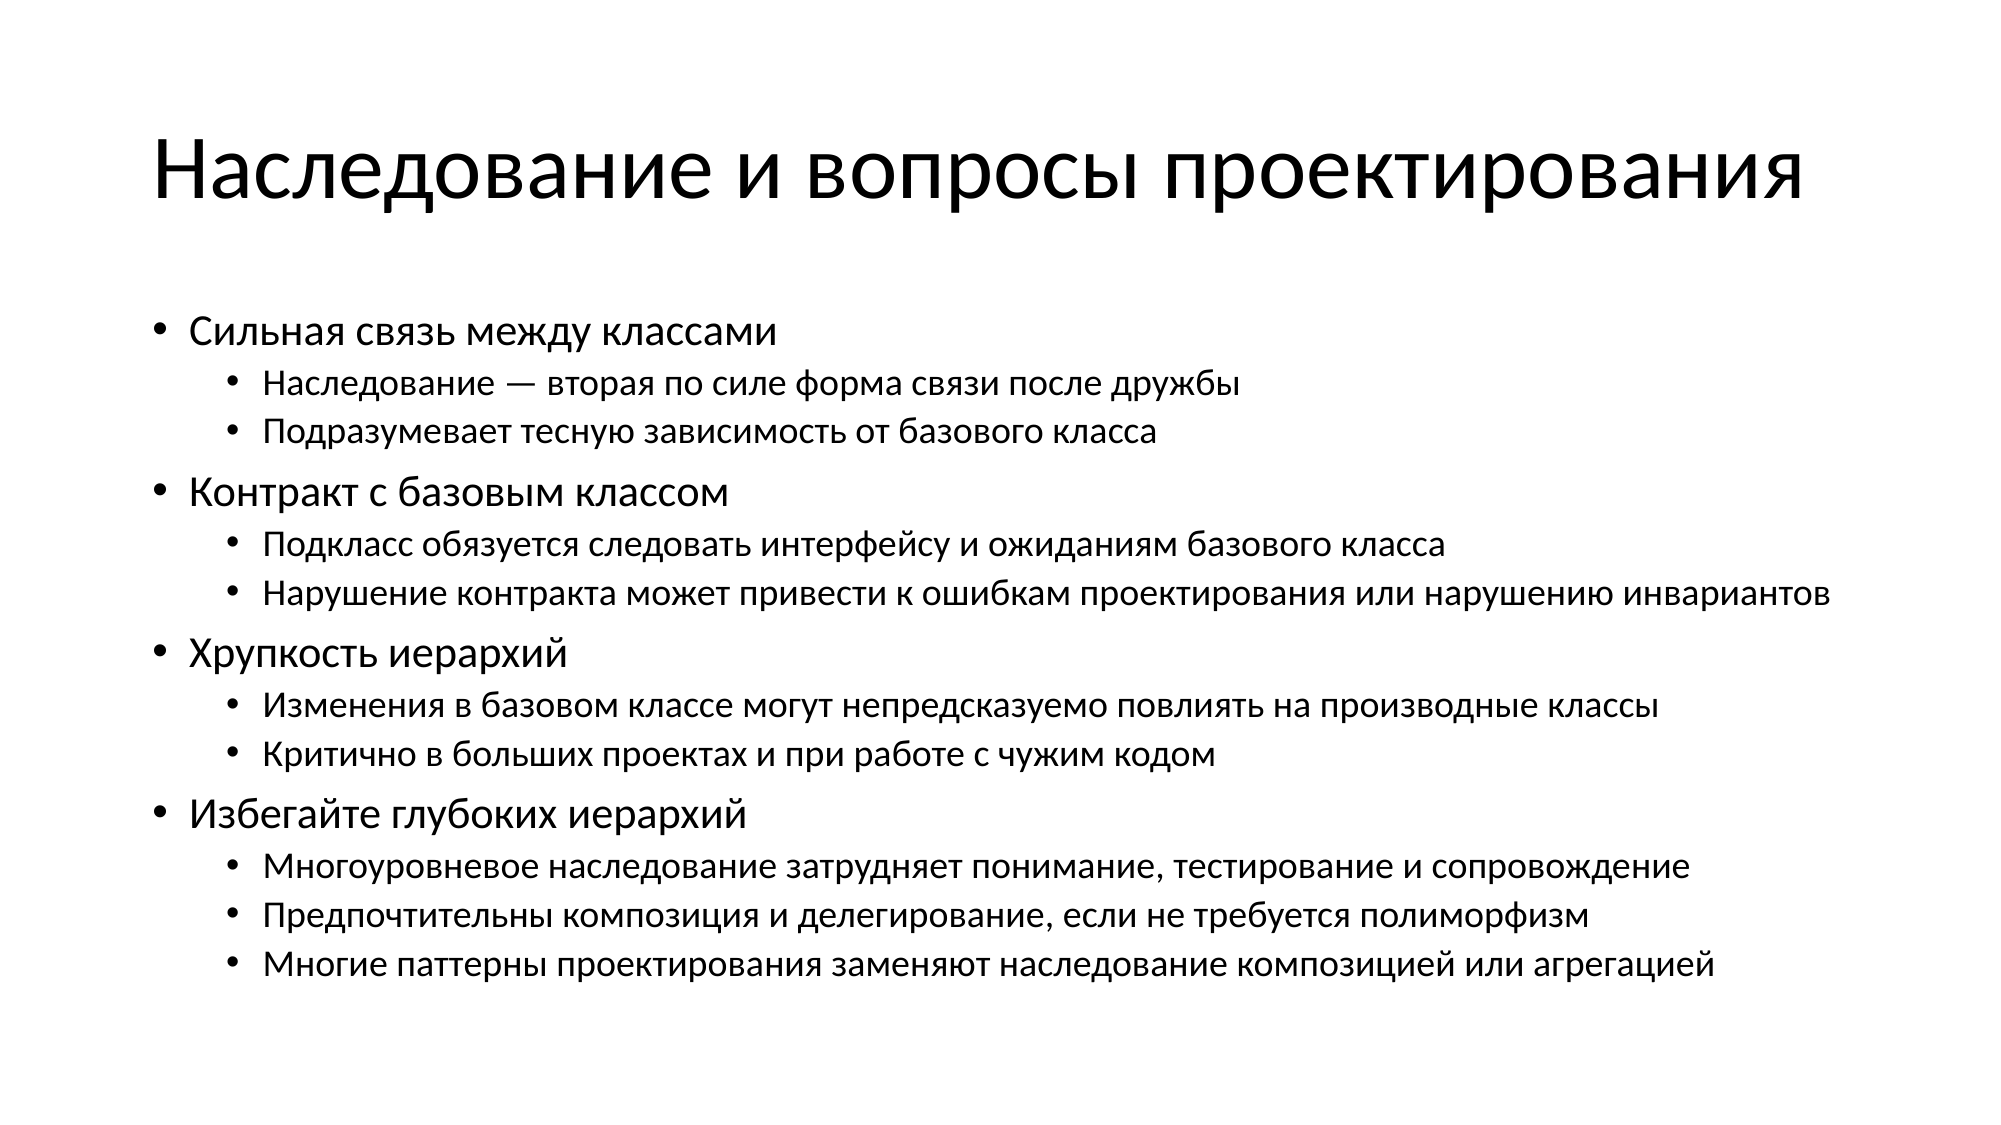

# Наследование и вопросы проектирования
Сильная связь между классами
Наследование — вторая по силе форма связи после дружбы
Подразумевает тесную зависимость от базового класса
Контракт с базовым классом
Подкласс обязуется следовать интерфейсу и ожиданиям базового класса
Нарушение контракта может привести к ошибкам проектирования или нарушению инвариантов
Хрупкость иерархий
Изменения в базовом классе могут непредсказуемо повлиять на производные классы
Критично в больших проектах и при работе с чужим кодом
Избегайте глубоких иерархий
Многоуровневое наследование затрудняет понимание, тестирование и сопровождение
Предпочтительны композиция и делегирование, если не требуется полиморфизм
Многие паттерны проектирования заменяют наследование композицией или агрегацией